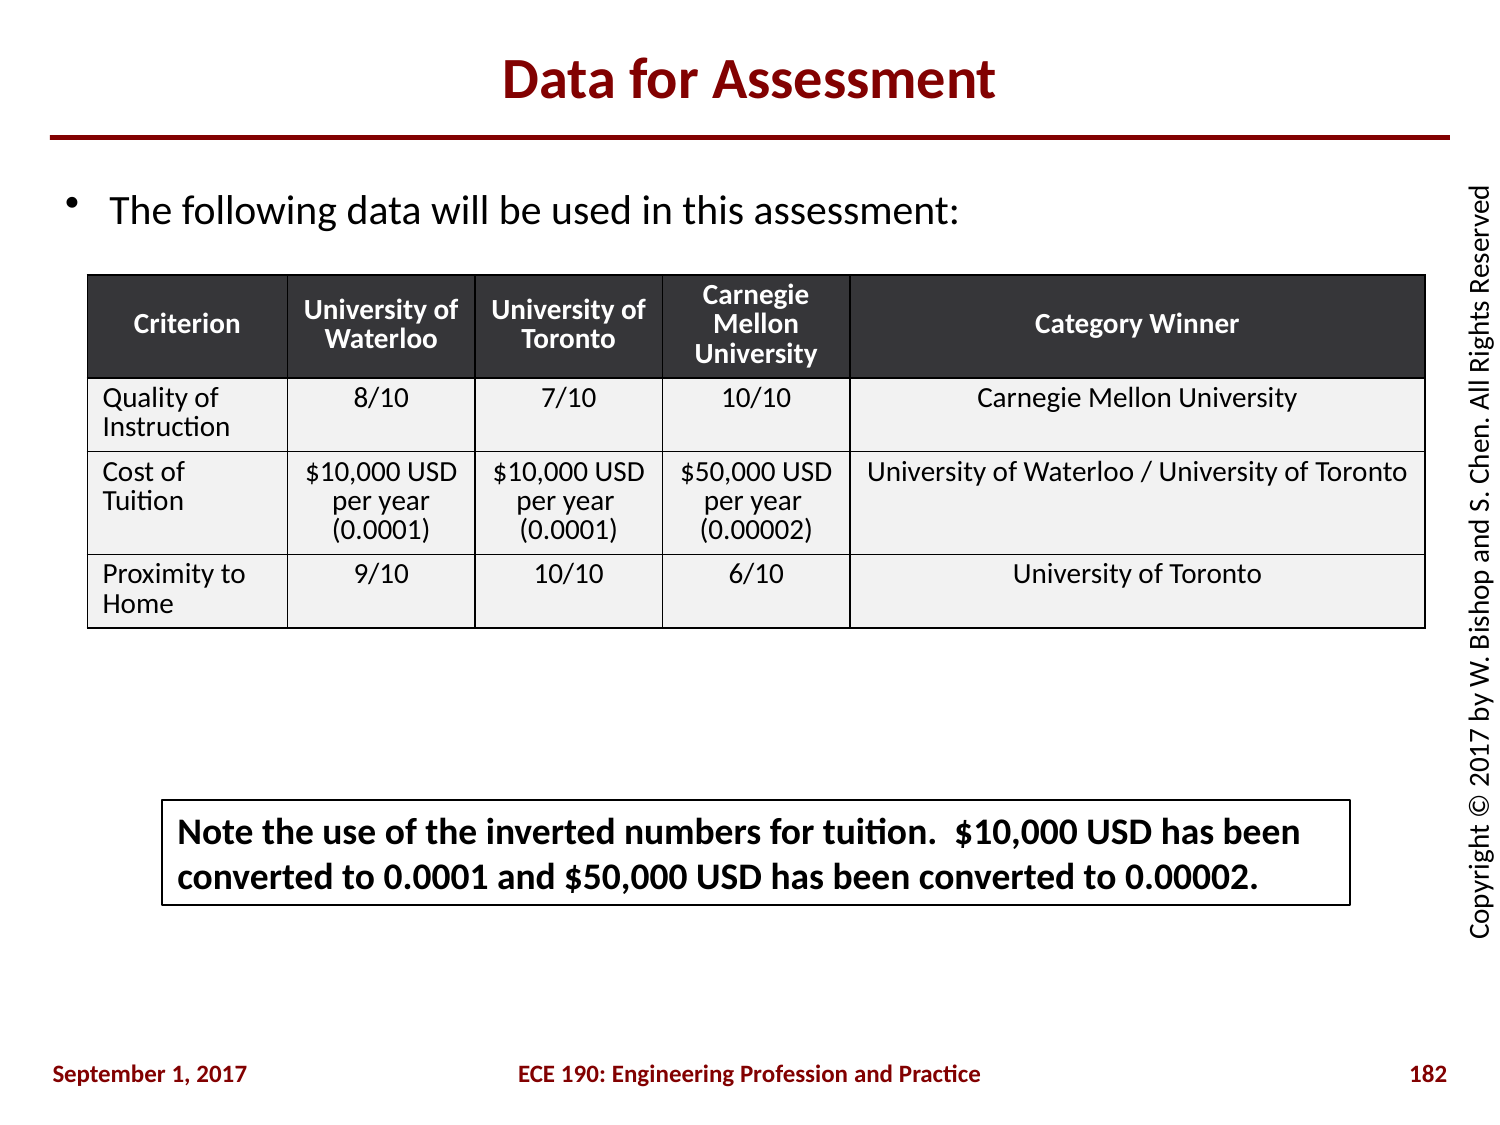

# Data for Assessment
The following data will be used in this assessment:
| Criterion | University of Waterloo | University of Toronto | Carnegie Mellon University | Category Winner |
| --- | --- | --- | --- | --- |
| Quality of Instruction | 8/10 | 7/10 | 10/10 | Carnegie Mellon University |
| Cost of Tuition | $10,000 USD per year (0.0001) | $10,000 USD per year (0.0001) | $50,000 USD per year (0.00002) | University of Waterloo / University of Toronto |
| Proximity to Home | 9/10 | 10/10 | 6/10 | University of Toronto |
Note the use of the inverted numbers for tuition.  $10,000 USD has been converted to 0.0001 and $50,000 USD has been converted to 0.00002.
September 1, 2017
ECE 190: Engineering Profession and Practice
182